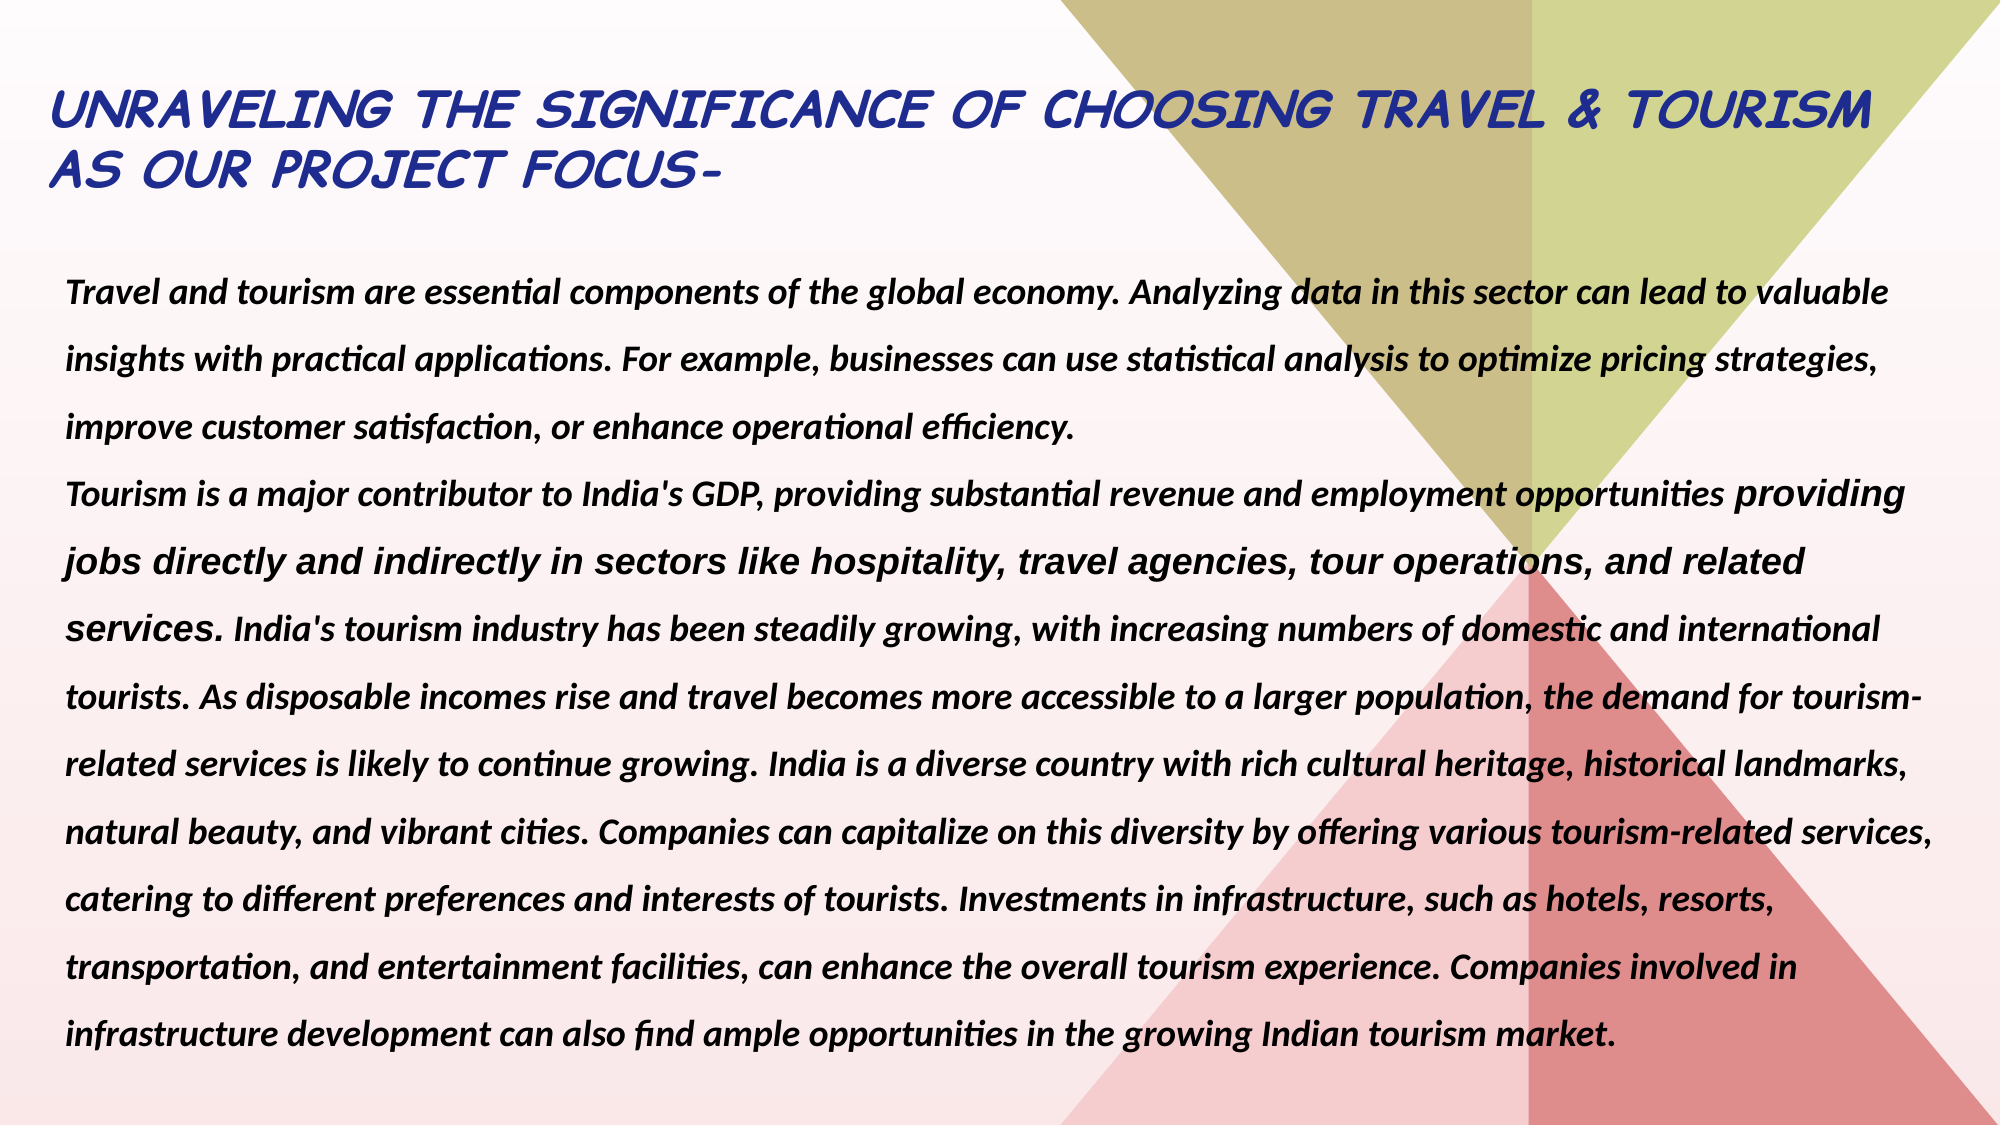

# UNRAVELING THE SIGNIFICANCE OF CHOOSING TRAVEL & TOURISM AS OUR PROJECT FOCUS-
Travel and tourism are essential components of the global economy. Analyzing data in this sector can lead to valuable insights with practical applications. For example, businesses can use statistical analysis to optimize pricing strategies, improve customer satisfaction, or enhance operational efficiency.
Tourism is a major contributor to India's GDP, providing substantial revenue and employment opportunities providing jobs directly and indirectly in sectors like hospitality, travel agencies, tour operations, and related services. India's tourism industry has been steadily growing, with increasing numbers of domestic and international tourists. As disposable incomes rise and travel becomes more accessible to a larger population, the demand for tourism-related services is likely to continue growing. India is a diverse country with rich cultural heritage, historical landmarks, natural beauty, and vibrant cities. Companies can capitalize on this diversity by offering various tourism-related services, catering to different preferences and interests of tourists. Investments in infrastructure, such as hotels, resorts, transportation, and entertainment facilities, can enhance the overall tourism experience. Companies involved in infrastructure development can also find ample opportunities in the growing Indian tourism market.